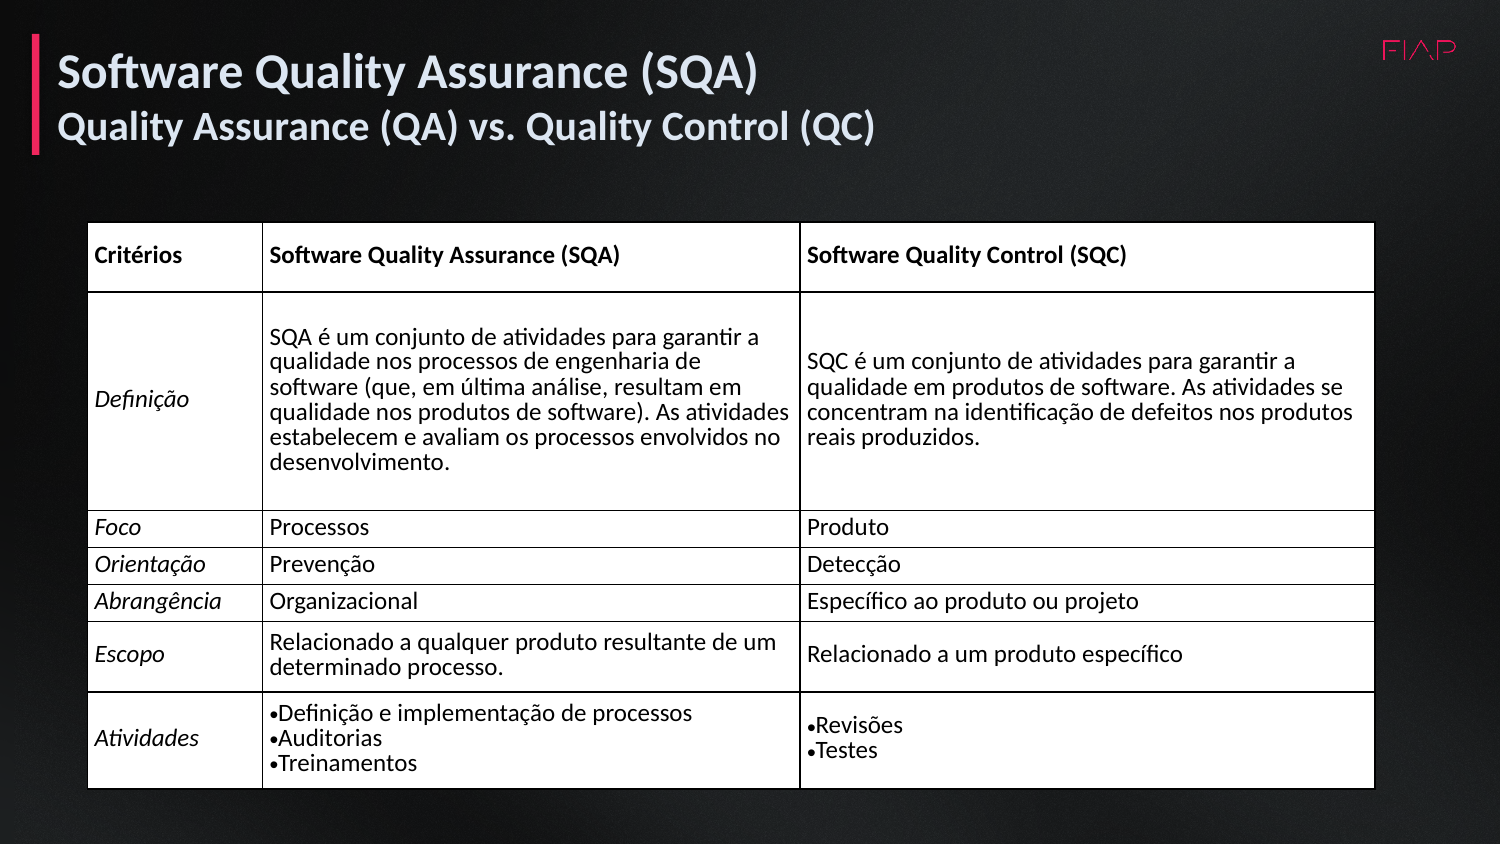

Software Quality Assurance (SQA)
Quality Assurance (QA) vs. Quality Control (QC)

| Critérios | Software Quality Assurance (SQA) | Software Quality Control (SQC) |
| --- | --- | --- |
| Definição | SQA é um conjunto de atividades para garantir a qualidade nos processos de engenharia de software (que, em última análise, resultam em qualidade nos produtos de software). As atividades estabelecem e avaliam os processos envolvidos no desenvolvimento. | SQC é um conjunto de atividades para garantir a qualidade em produtos de software. As atividades se concentram na identificação de defeitos nos produtos reais produzidos. |
| Foco | Processos | Produto |
| Orientação | Prevenção | Detecção |
| Abrangência | Organizacional | Específico ao produto ou projeto |
| Escopo | Relacionado a qualquer produto resultante de um determinado processo. | Relacionado a um produto específico |
| Atividades | Definição e implementação de processos Auditorias Treinamentos | Revisões Testes |